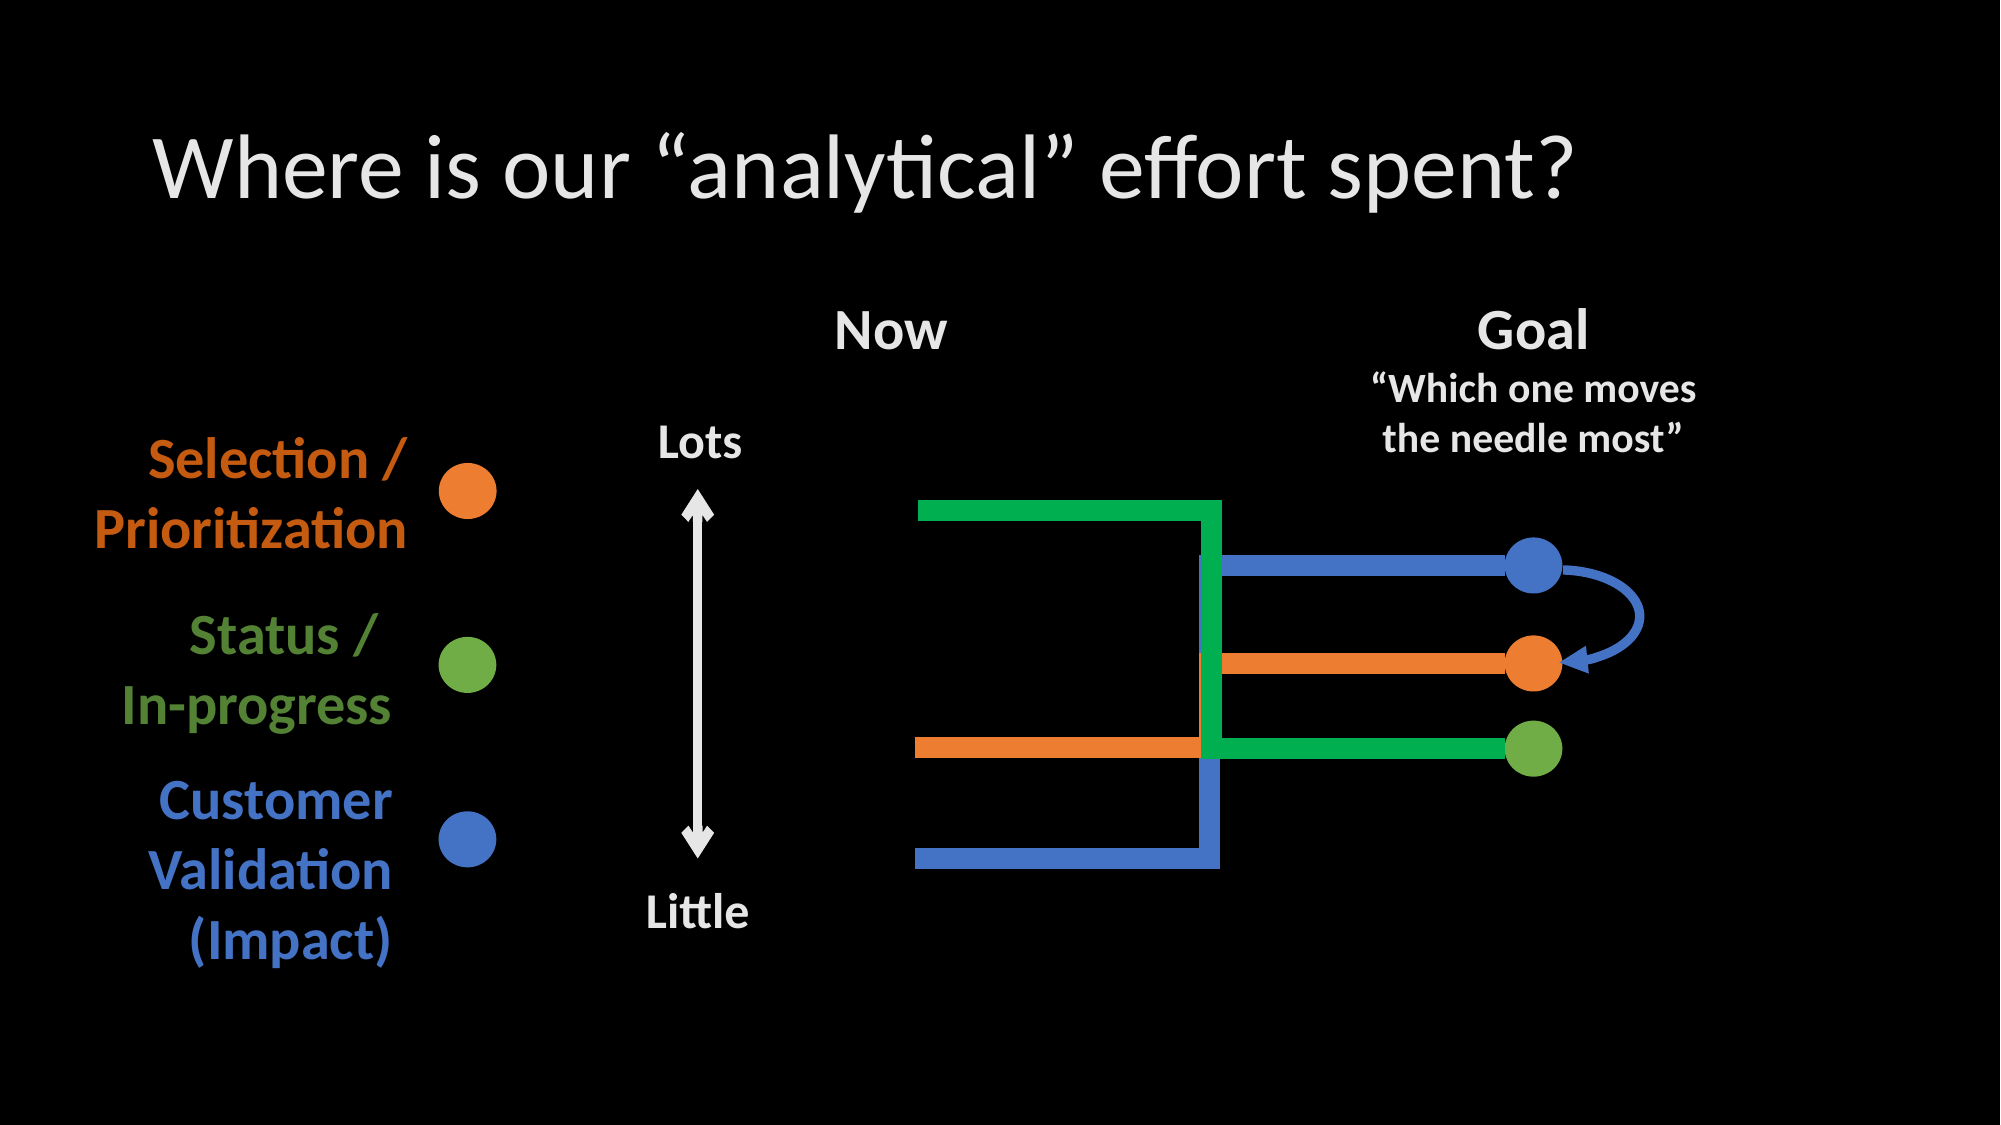

# Where is our “analytical” effort spent?
Goal of slide: Show how our intensity towards status reporting is stealing from where big-bang-for-the-buck analytics would help.
Now
Goal
“Which one moves
the needle most”

Lots
Selection / Prioritization

Status /
In-progress

Customer
Validation
(Impact)

Little